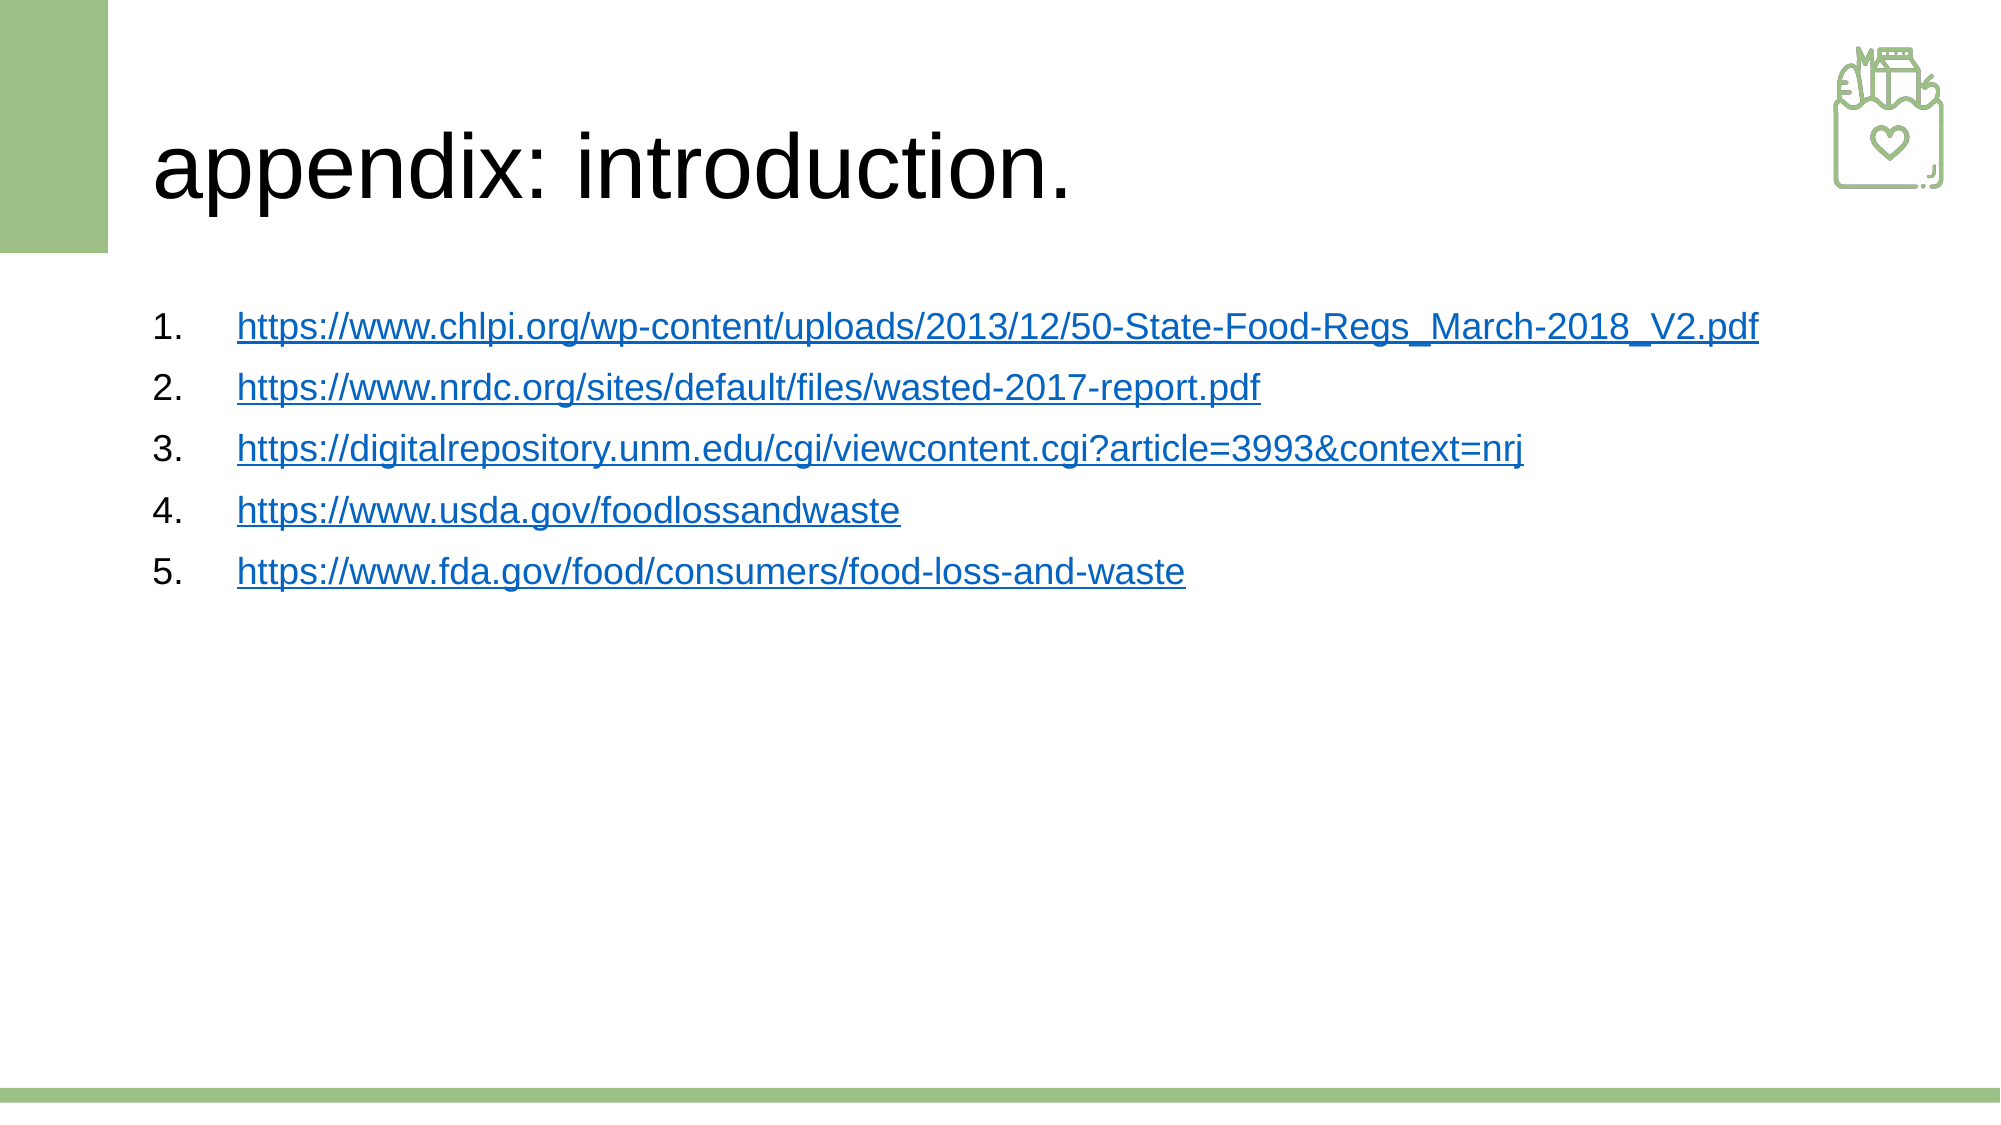

# appendix: introduction.
https://www.chlpi.org/wp-content/uploads/2013/12/50-State-Food-Regs_March-2018_V2.pdf
https://www.nrdc.org/sites/default/files/wasted-2017-report.pdf
https://digitalrepository.unm.edu/cgi/viewcontent.cgi?article=3993&context=nrj
https://www.usda.gov/foodlossandwaste
https://www.fda.gov/food/consumers/food-loss-and-waste